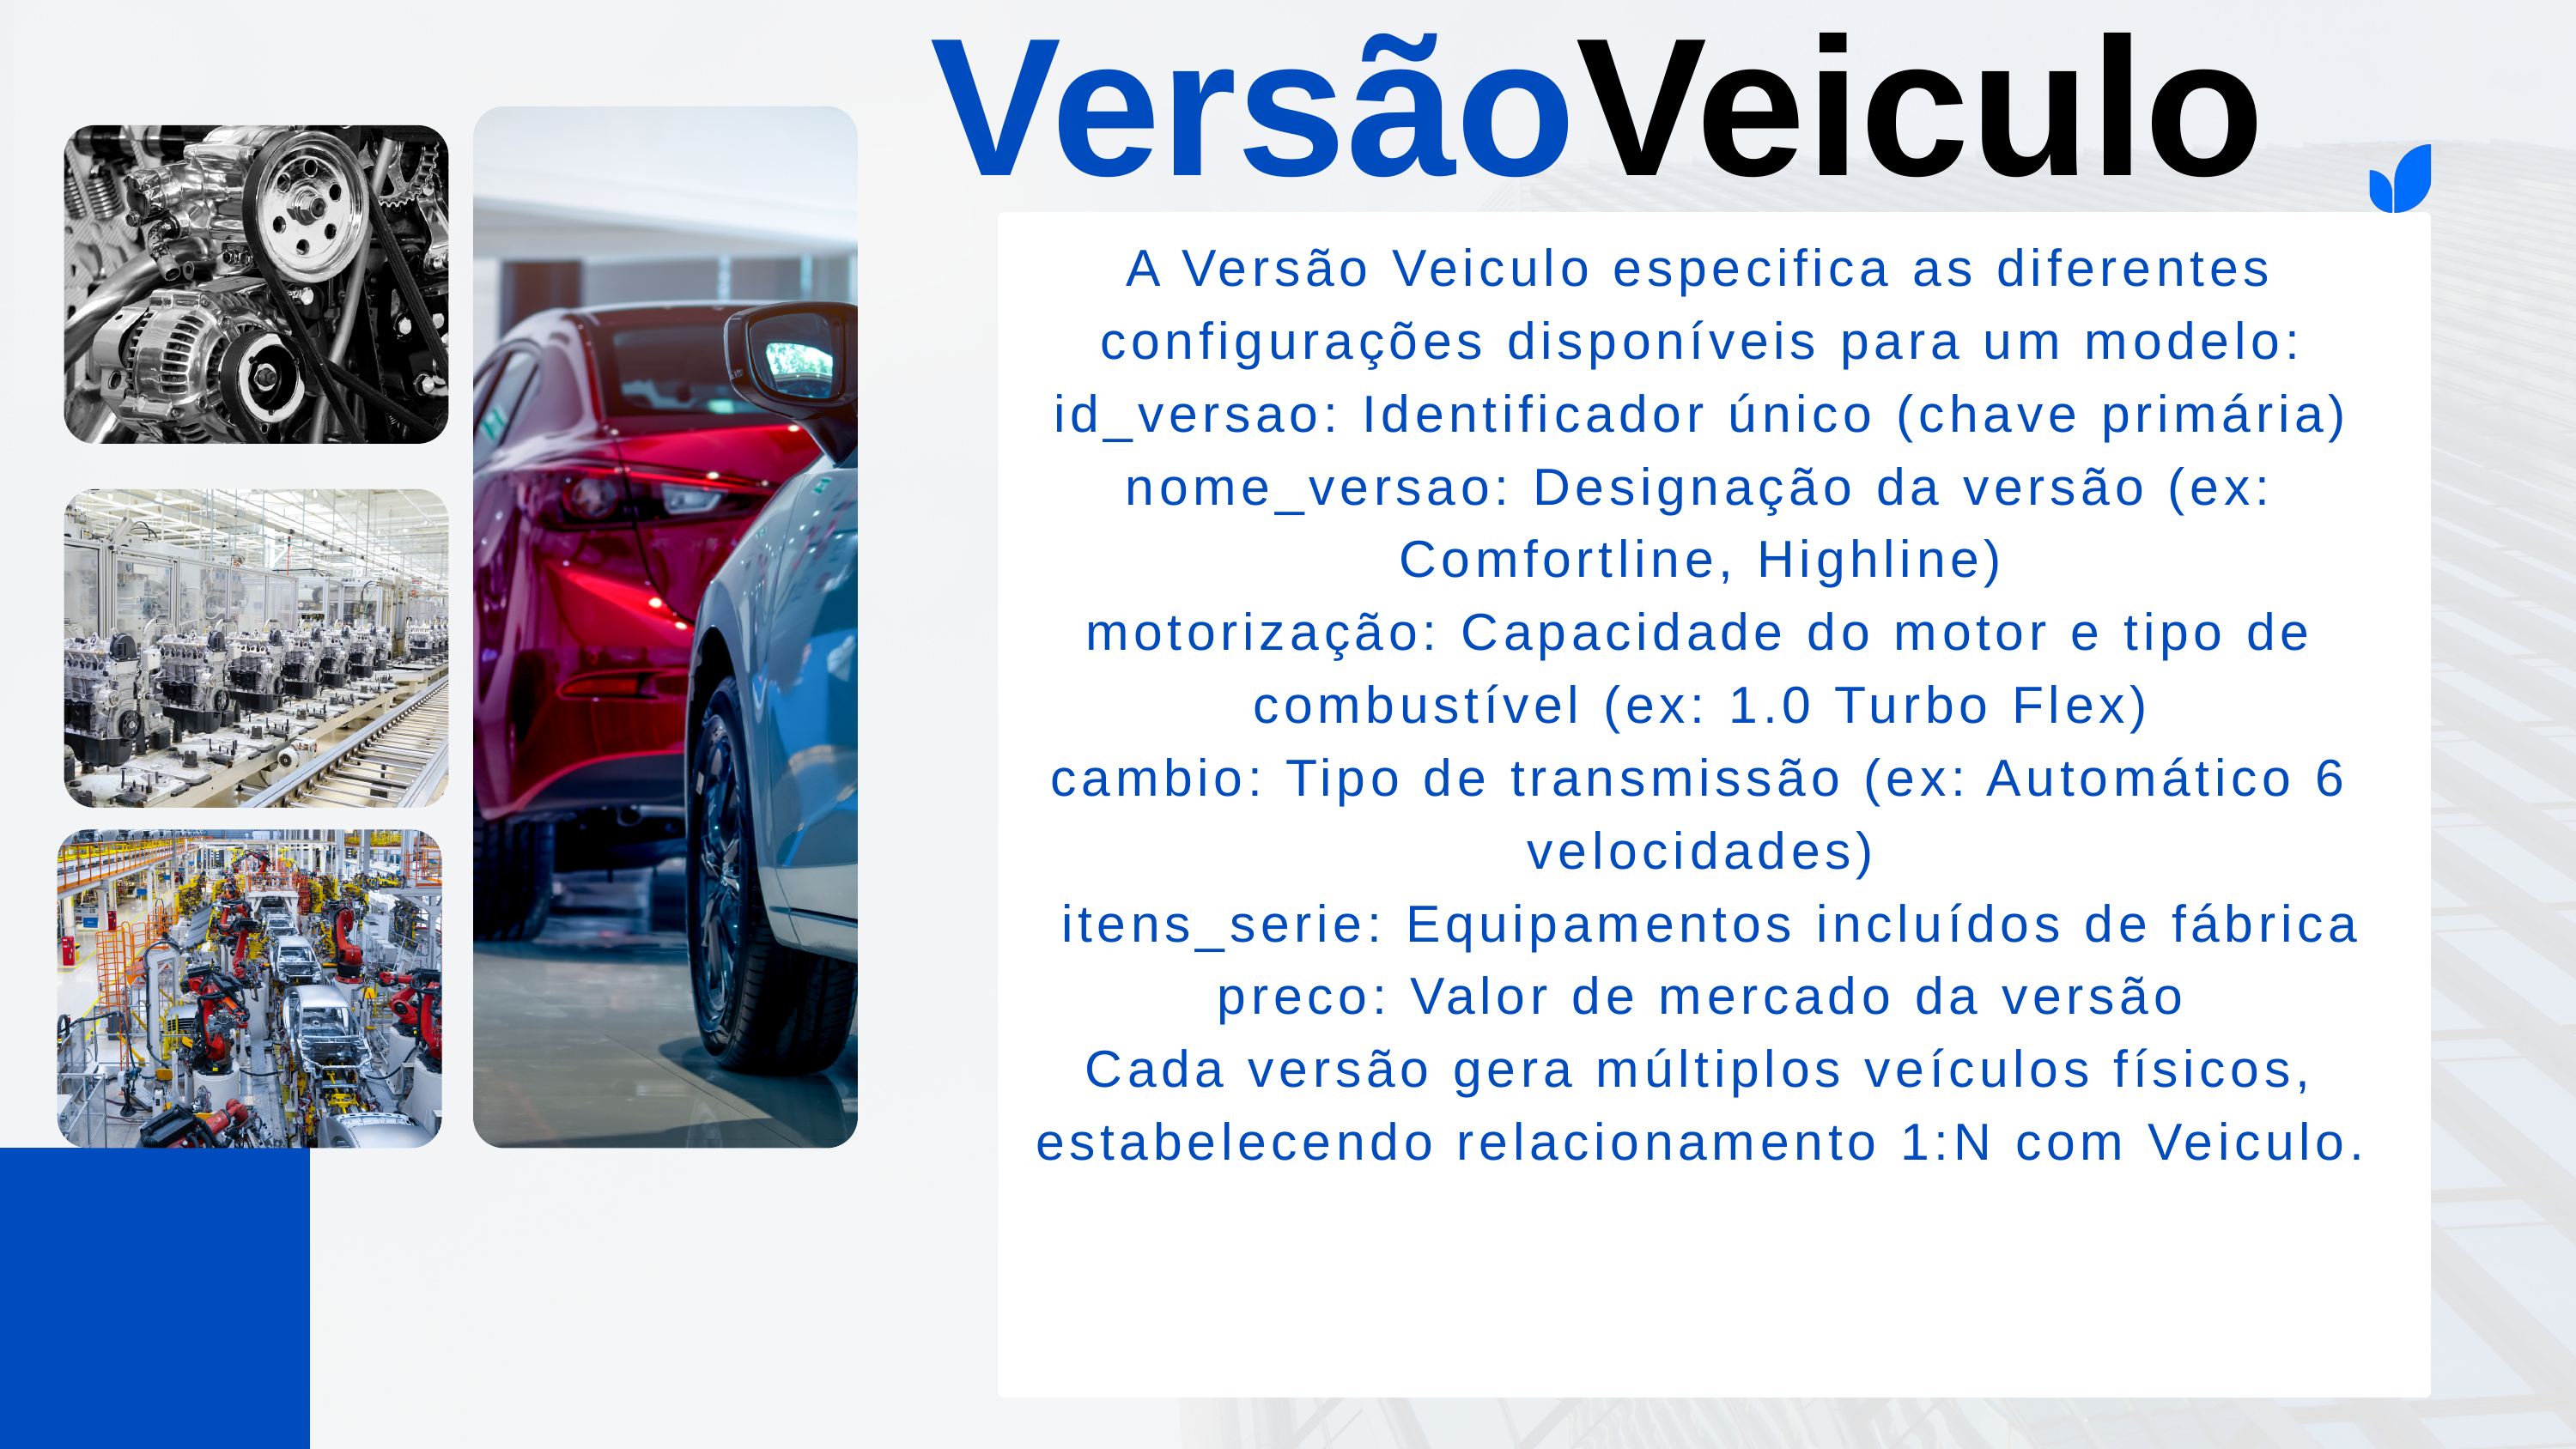

VersãoVeiculo

A Versão Veiculo especifica as diferentes configurações disponíveis para um modelo:
id_versao: Identificador único (chave primária)
nome_versao: Designação da versão (ex: Comfortline, Highline)
motorização: Capacidade do motor e tipo de combustível (ex: 1.0 Turbo Flex)
cambio: Tipo de transmissão (ex: Automático 6 velocidades)
 itens_serie: Equipamentos incluídos de fábrica
preco: Valor de mercado da versão
Cada versão gera múltiplos veículos físicos, estabelecendo relacionamento 1:N com Veiculo.